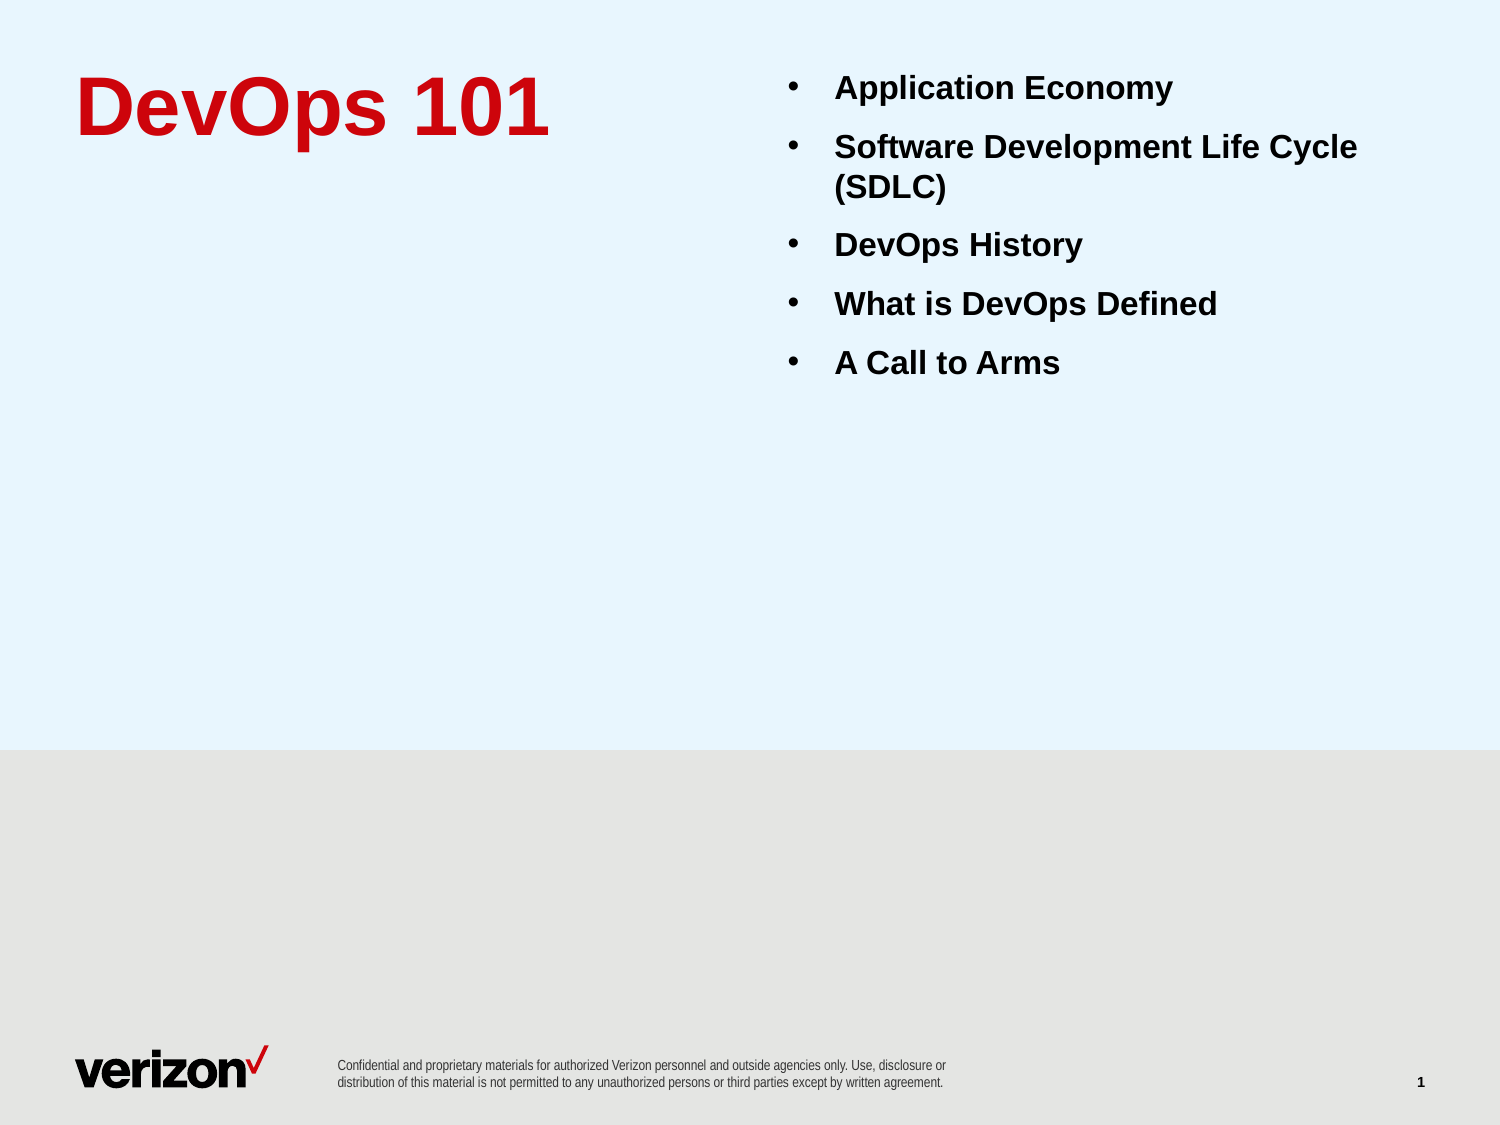

# DevOps 101
Application Economy
Software Development Life Cycle  (SDLC)
DevOps History
What is DevOps Defined
A Call to Arms

1